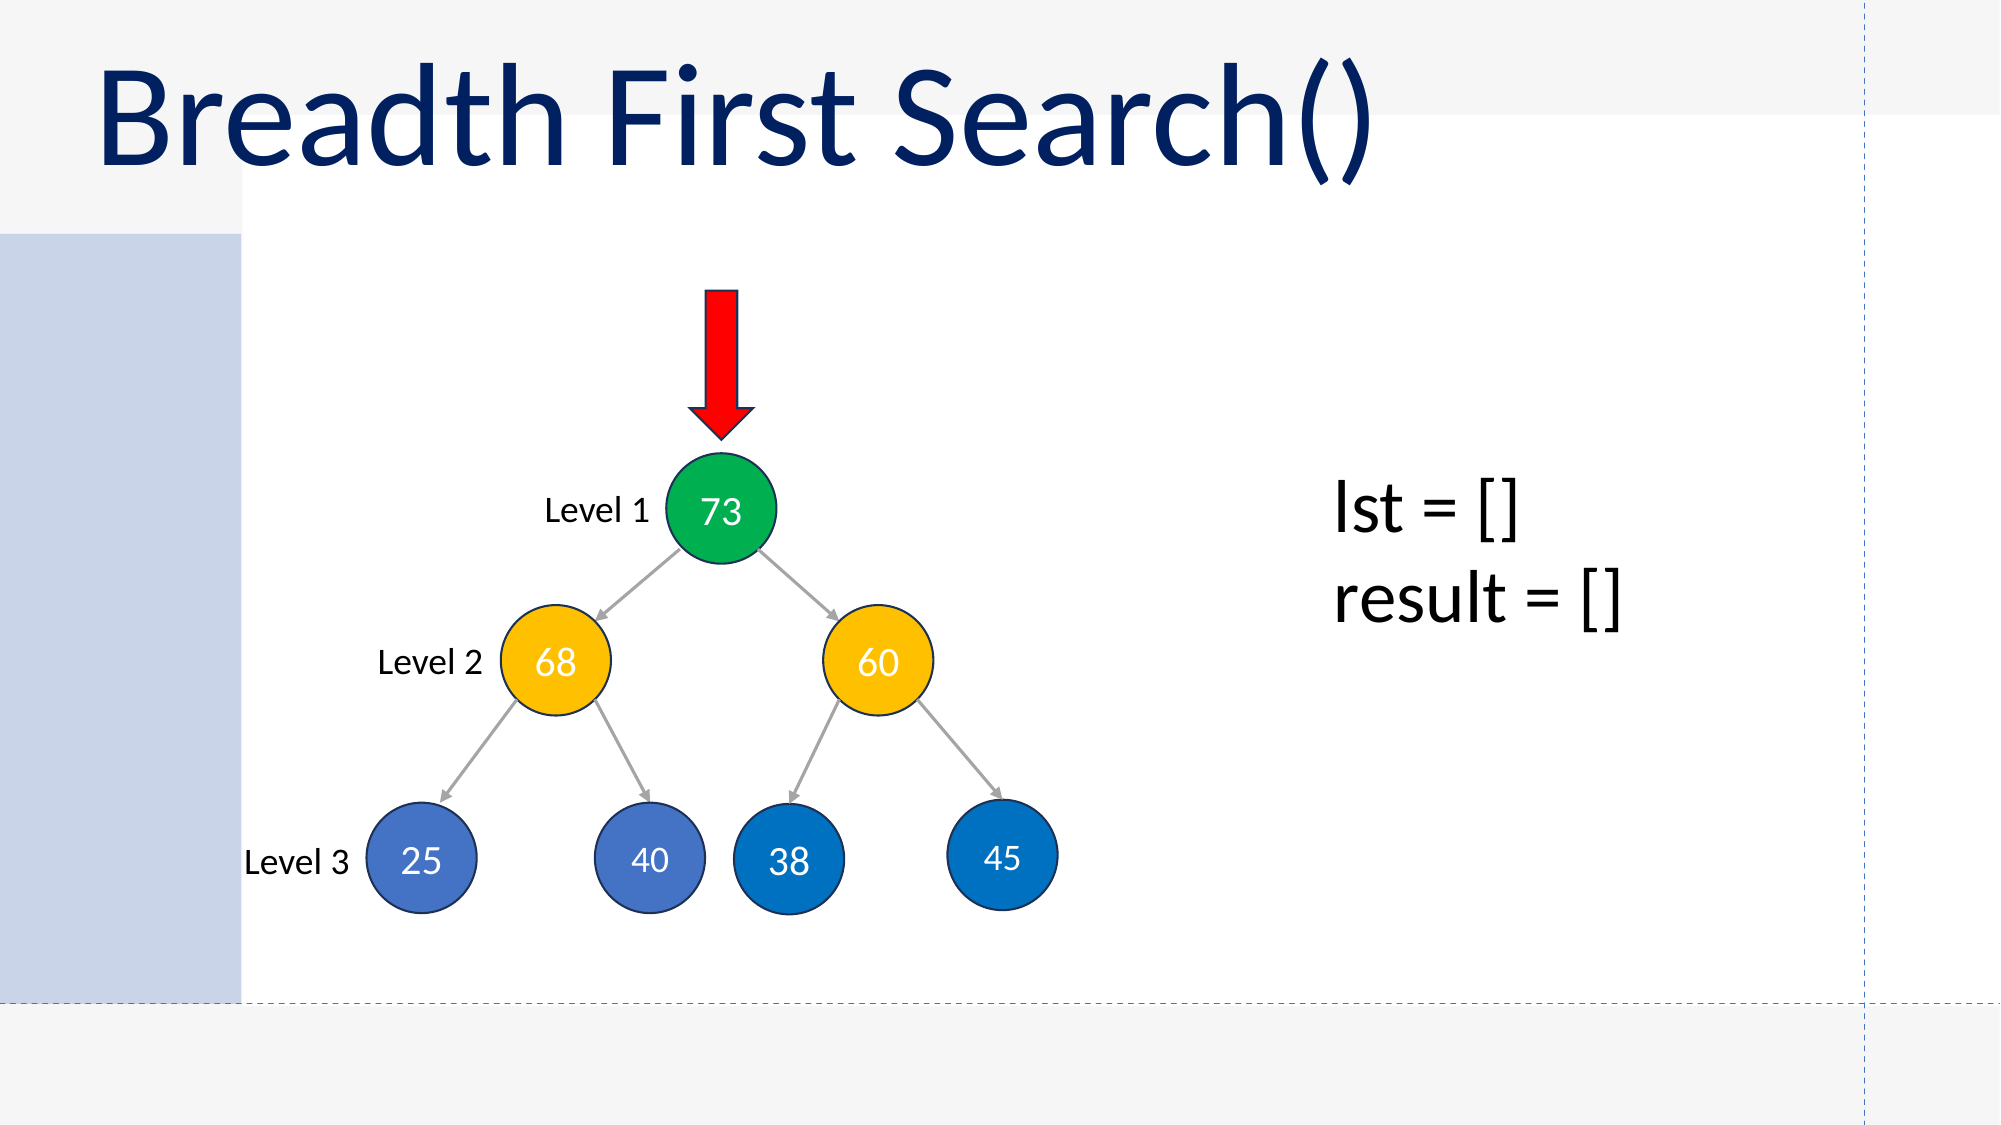

# Breadth First Search()

lst = []
result = []
73
Level 1
68
60
Level 2
45
25
40
38
Level 3